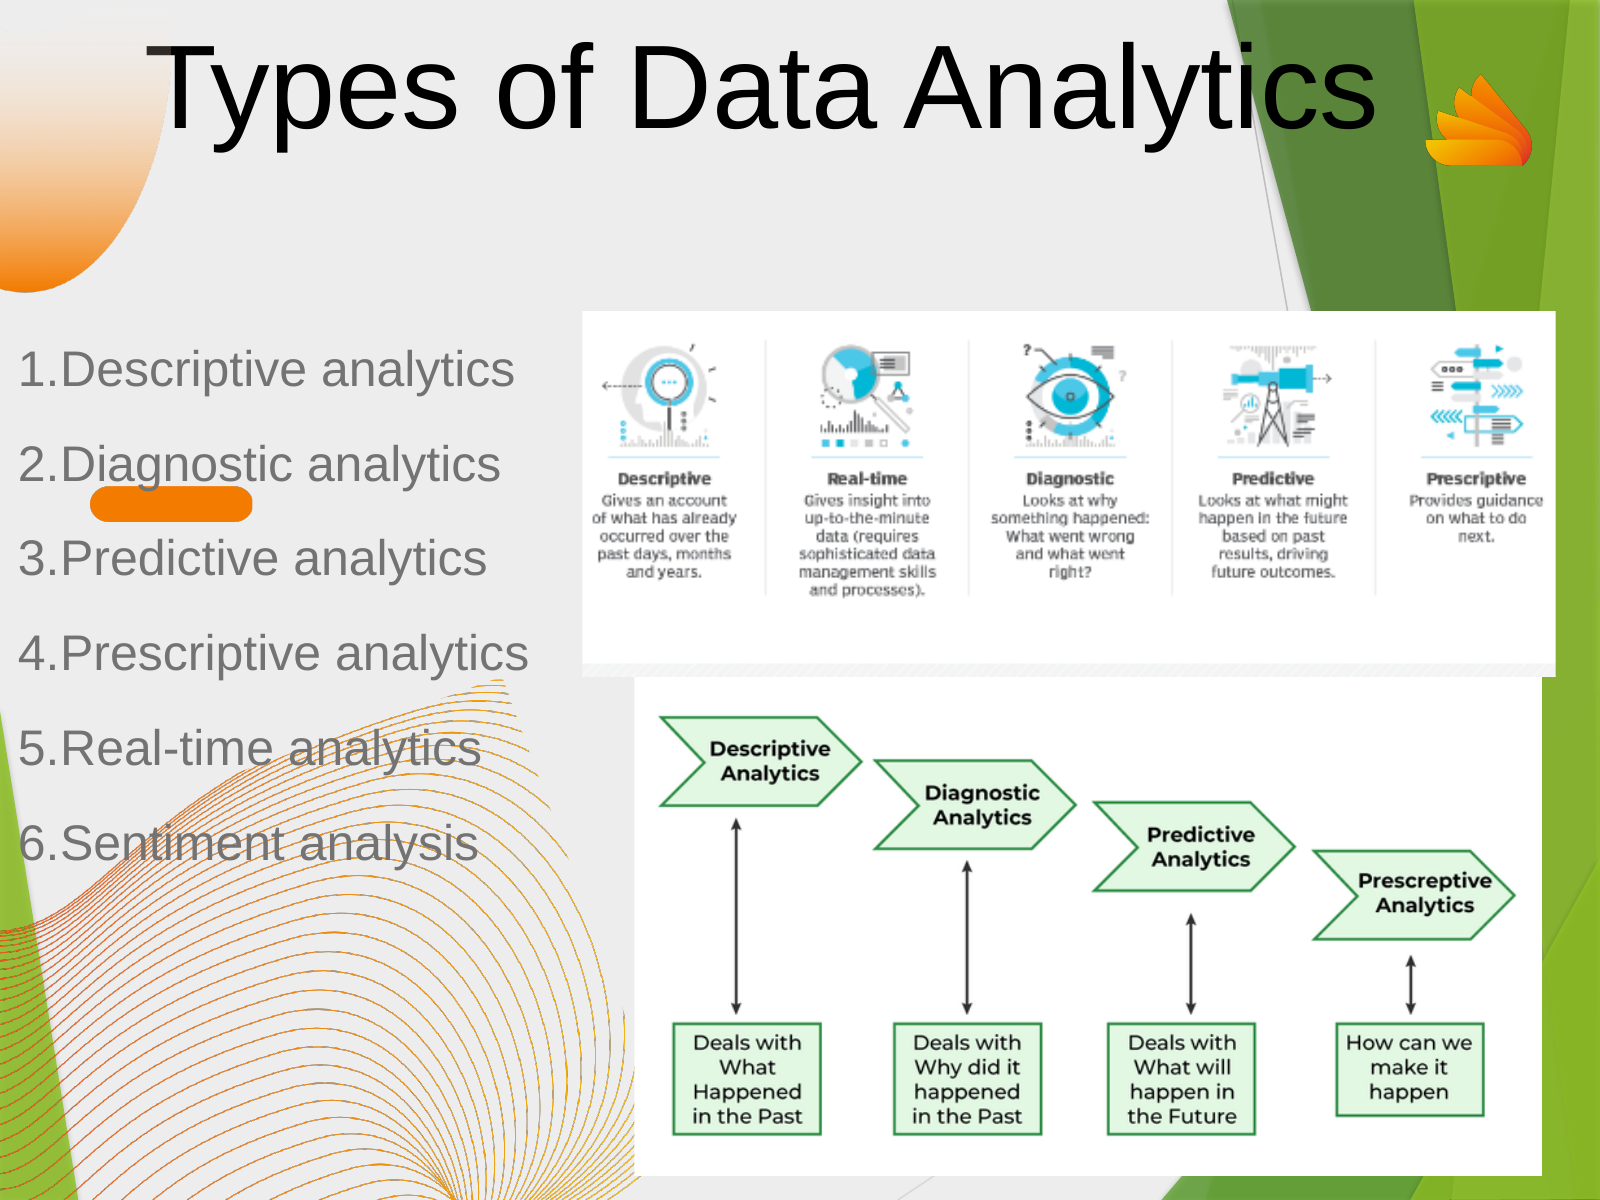

Types of Data Analytics

Descriptive analytics
Diagnostic analytics
Predictive analytics
Prescriptive analytics
Real-time analytics
Sentiment analysis

70%
@reallygreatsite